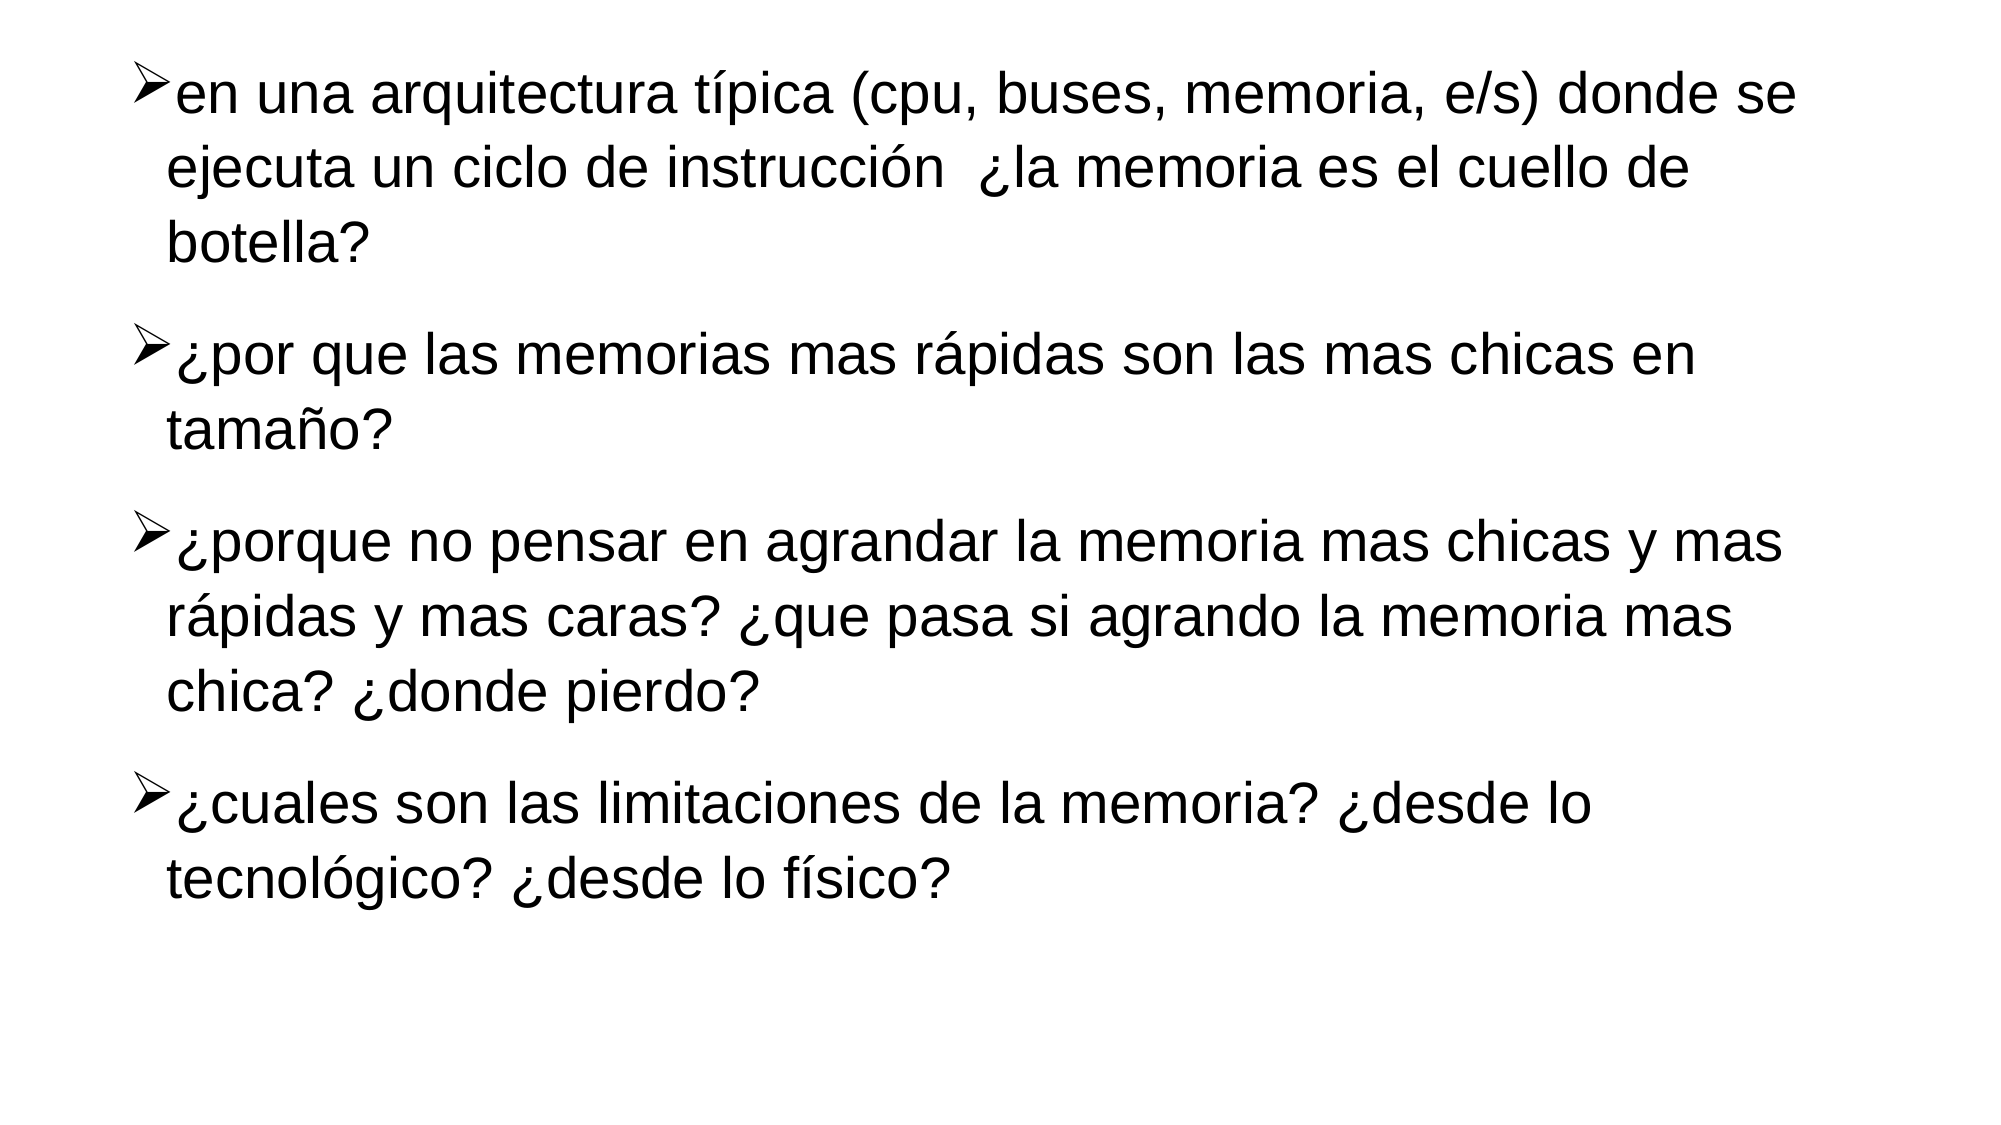

en una arquitectura típica (cpu, buses, memoria, e/s) donde se ejecuta un ciclo de instrucción  ¿la memoria es el cuello de botella?
¿por que las memorias mas rápidas son las mas chicas en tamaño?
¿porque no pensar en agrandar la memoria mas chicas y mas rápidas y mas caras? ¿que pasa si agrando la memoria mas chica? ¿donde pierdo?
¿cuales son las limitaciones de la memoria? ¿desde lo tecnológico? ¿desde lo físico?